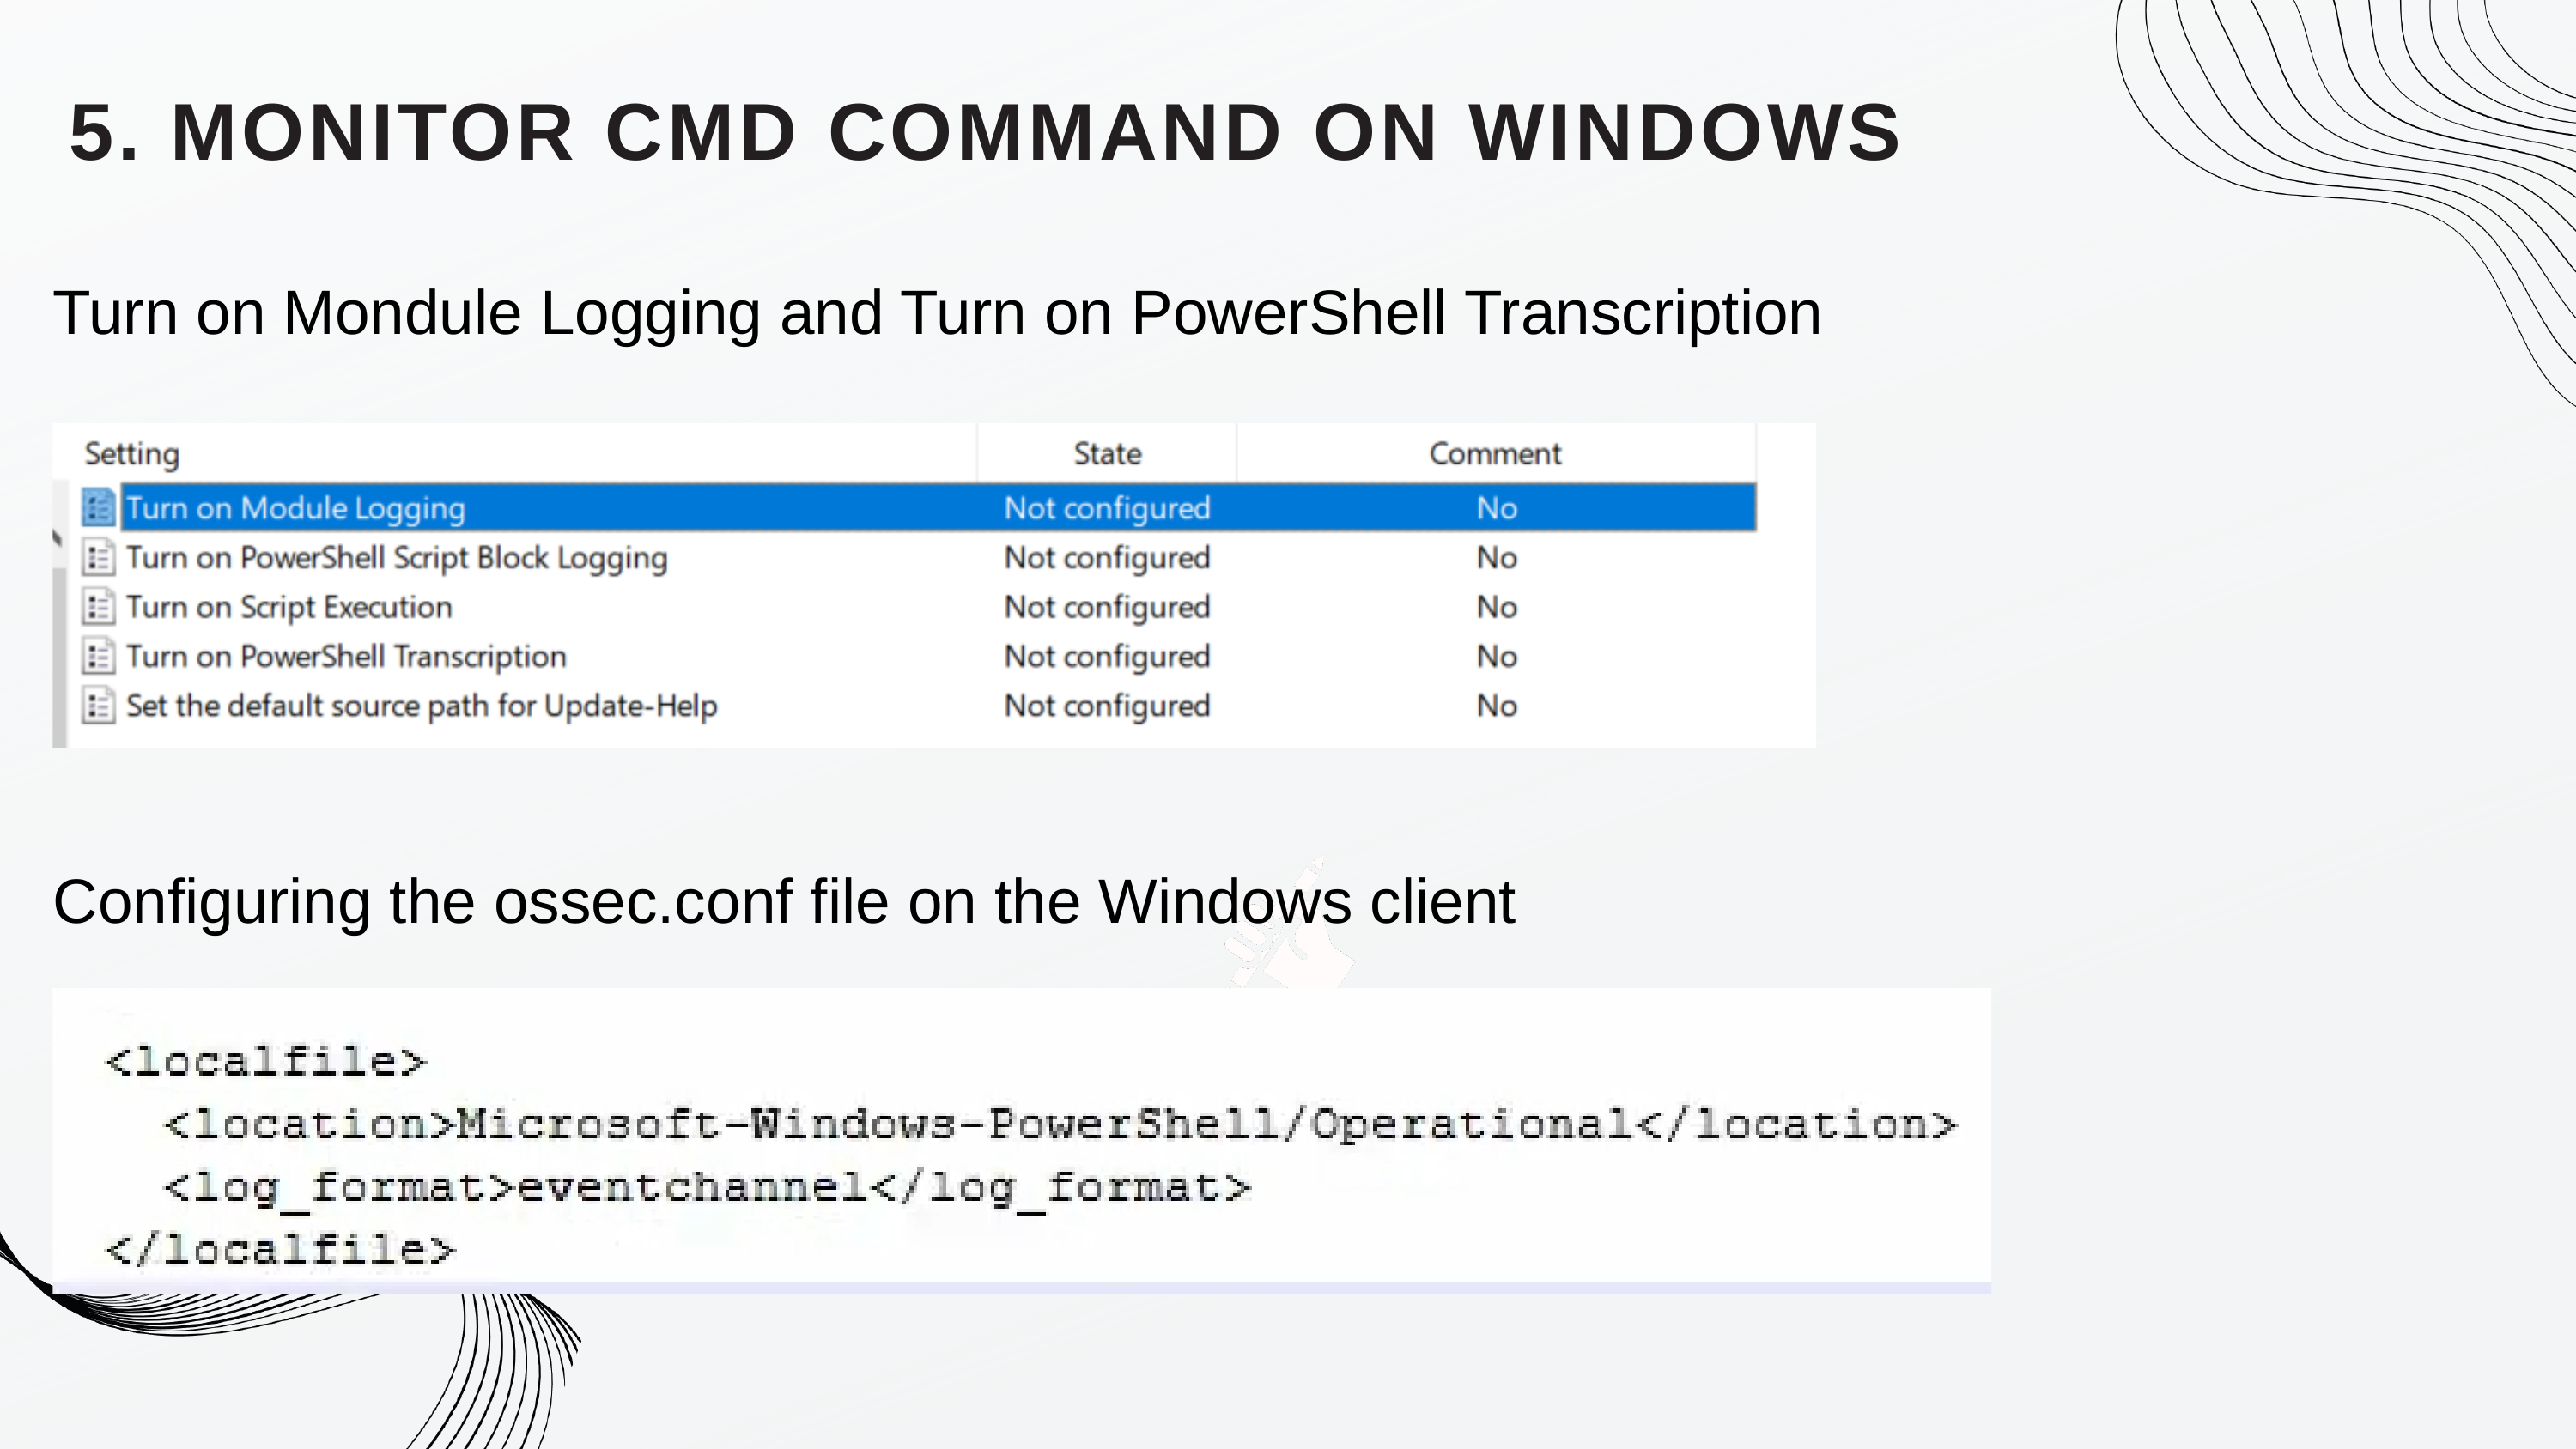

5. MONITOR CMD COMMAND ON WINDOWS
Turn on Mondule Logging and Turn on PowerShell Transcription

Configuring the ossec.conf file on the Windows client